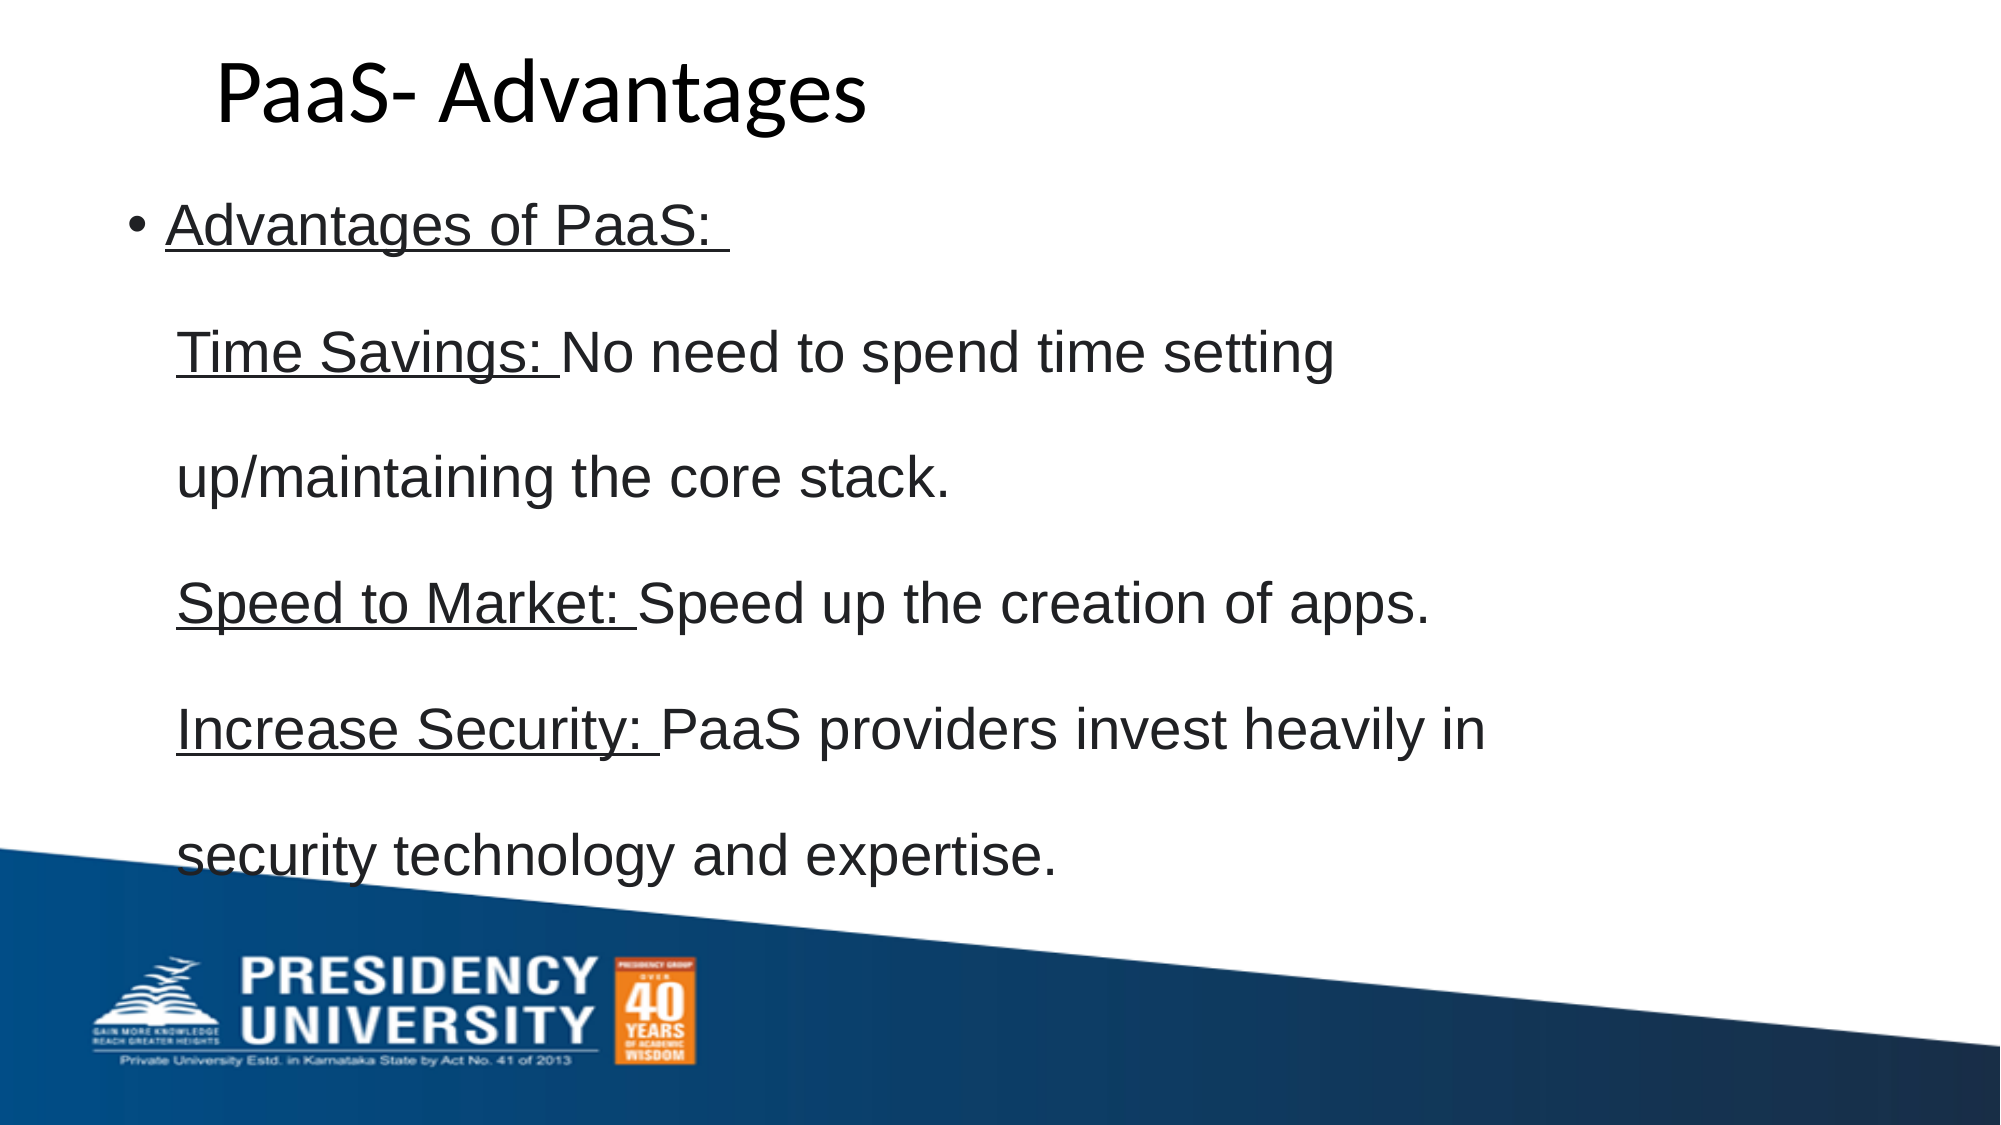

# PaaS- Advantages
Advantages of PaaS:
   Time Savings: No need to spend time setting
   up/maintaining the core stack.
   Speed to Market: Speed up the creation of apps.
   Increase Security: PaaS providers invest heavily in
   security technology and expertise.